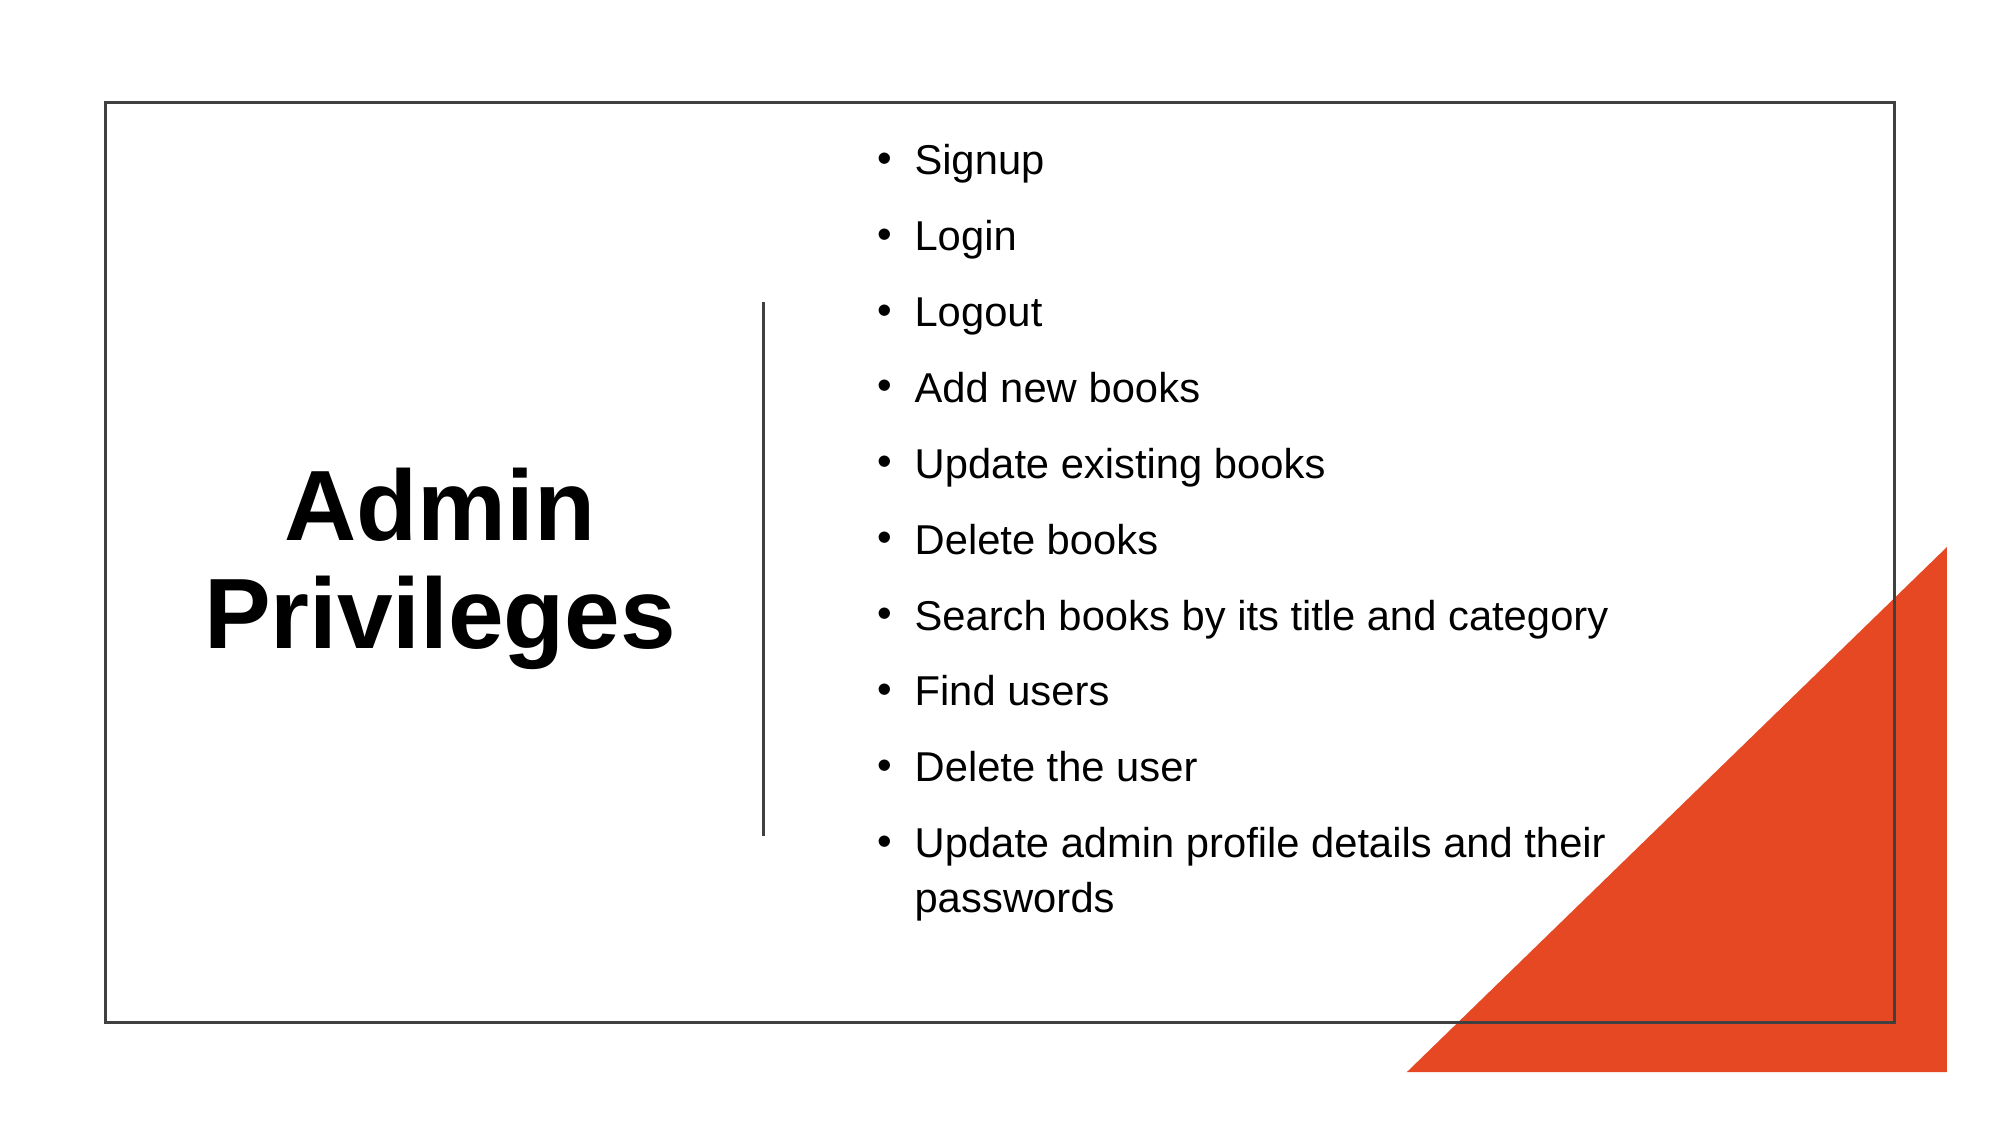

#

Admin Privileges
Signup
Login
Logout
Add new books
Update existing books
Delete books
Search books by its title and category
Find users
Delete the user
Update admin profile details and their passwords